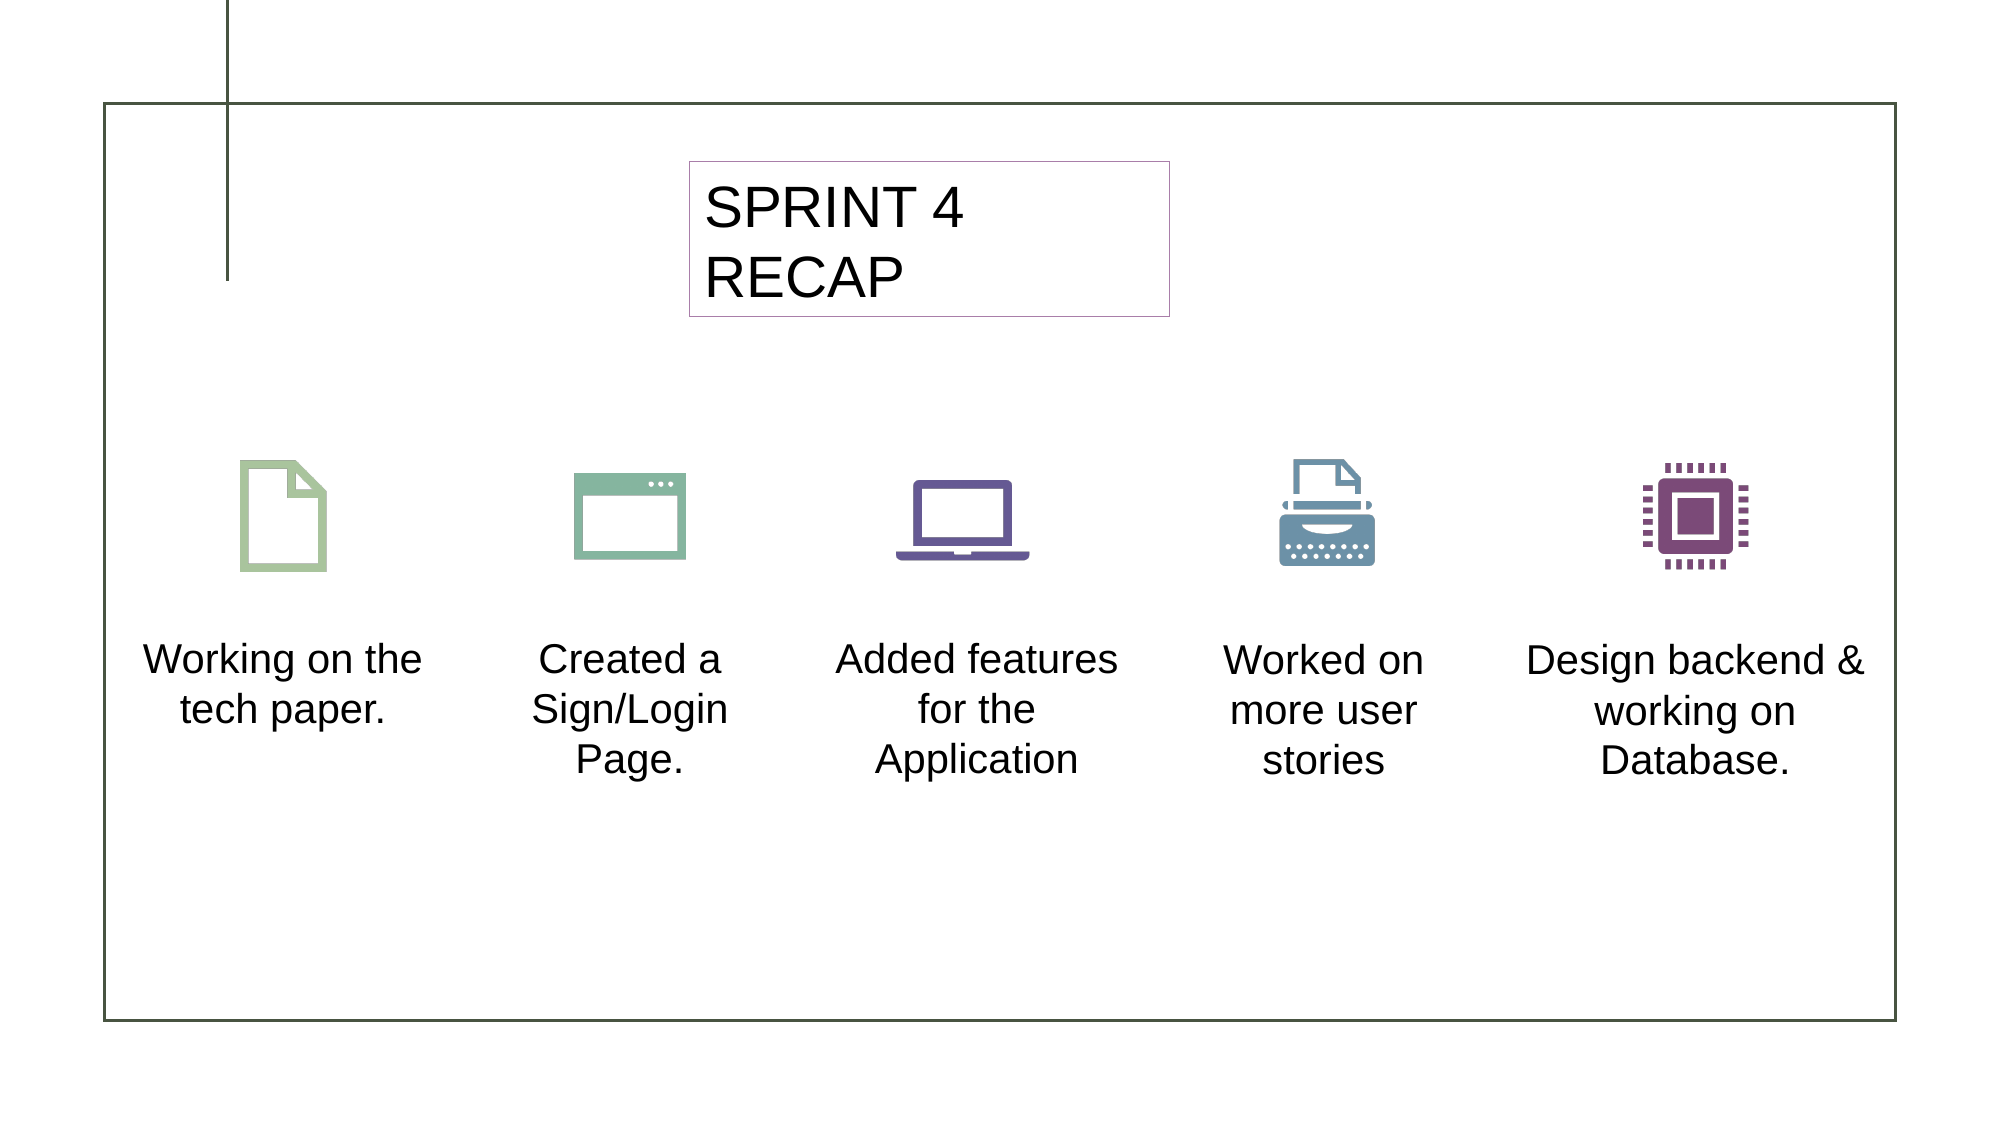

SPRINT 4 RECAP
Working on the tech paper.
Created a Sign/Login Page.
Added features for the Application
Worked on more user stories
Design backend & working on Database.